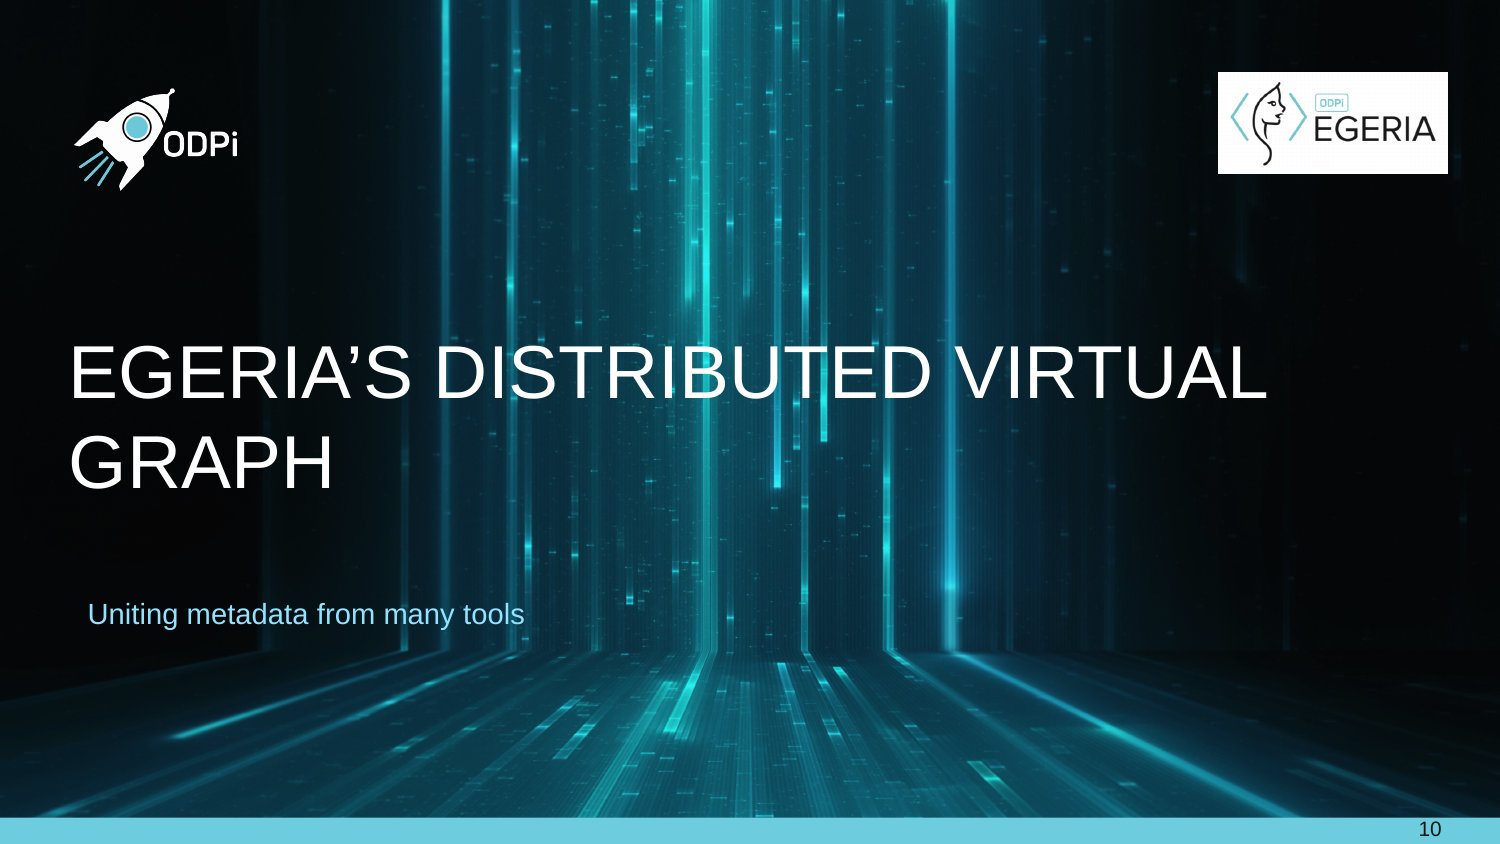

# Egeria’s Distributed Virtual Graph
Uniting metadata from many tools
10